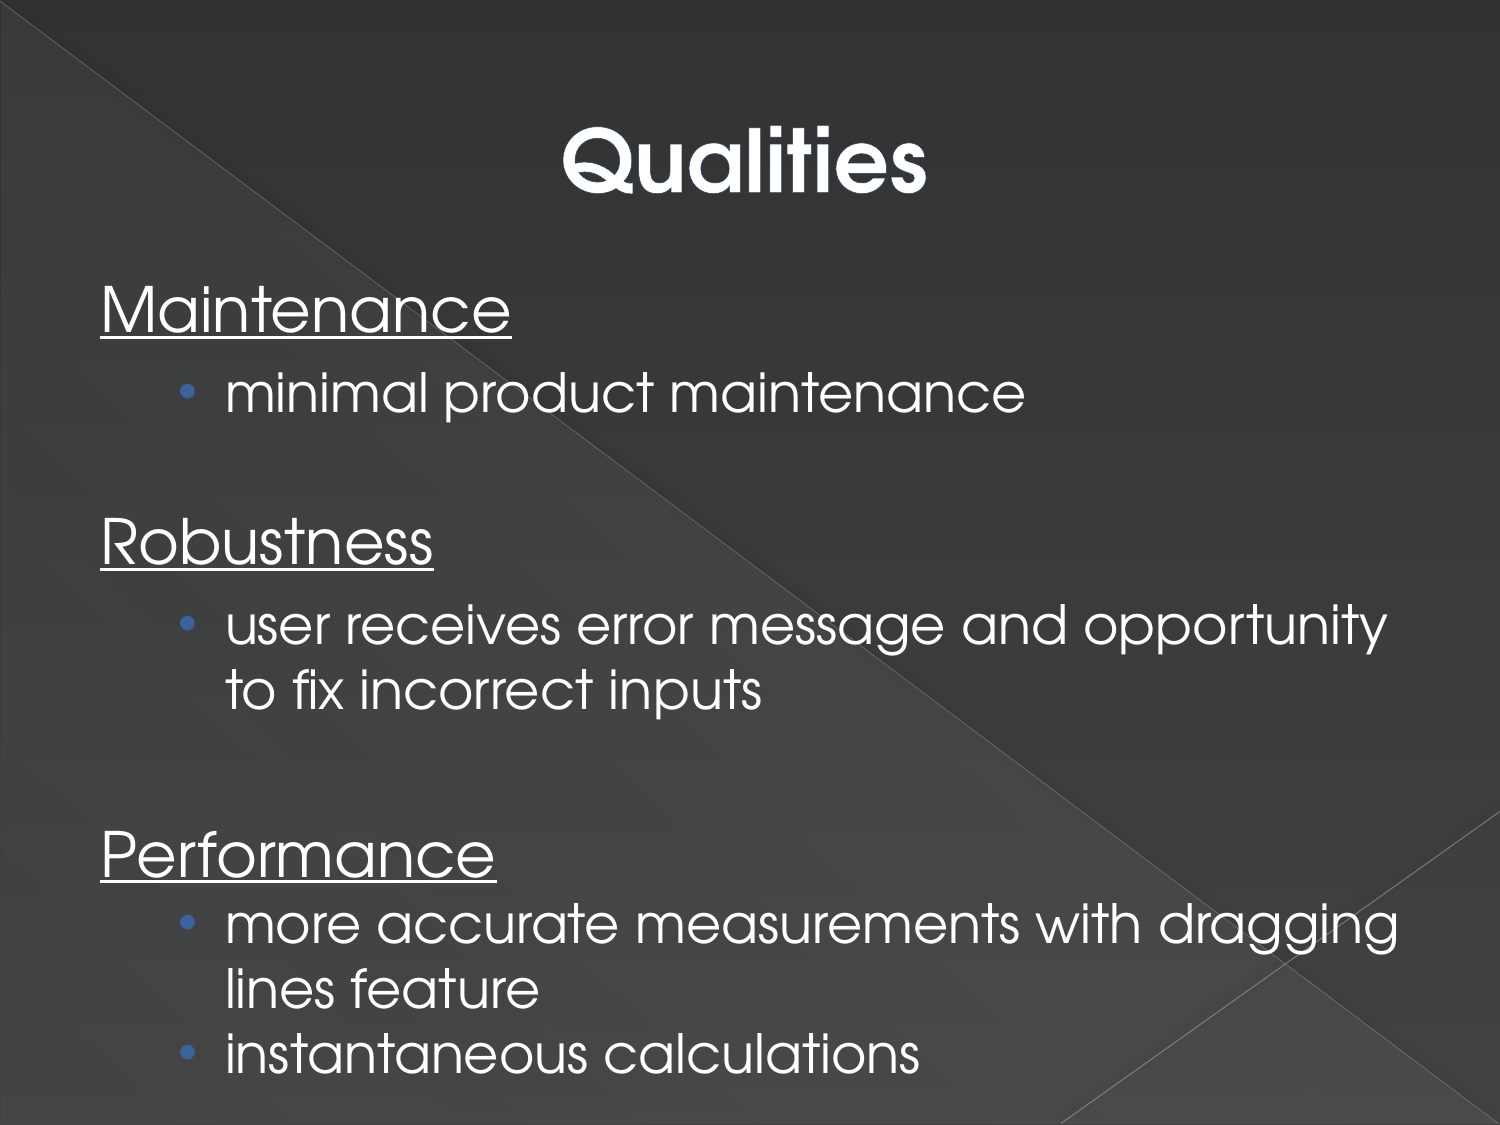

# Qualities
Maintenance
minimal product maintenance

Robustness
user receives error message and opportunity to fix incorrect inputs

Performance
more accurate measurements with dragging lines feature
instantaneous calculations